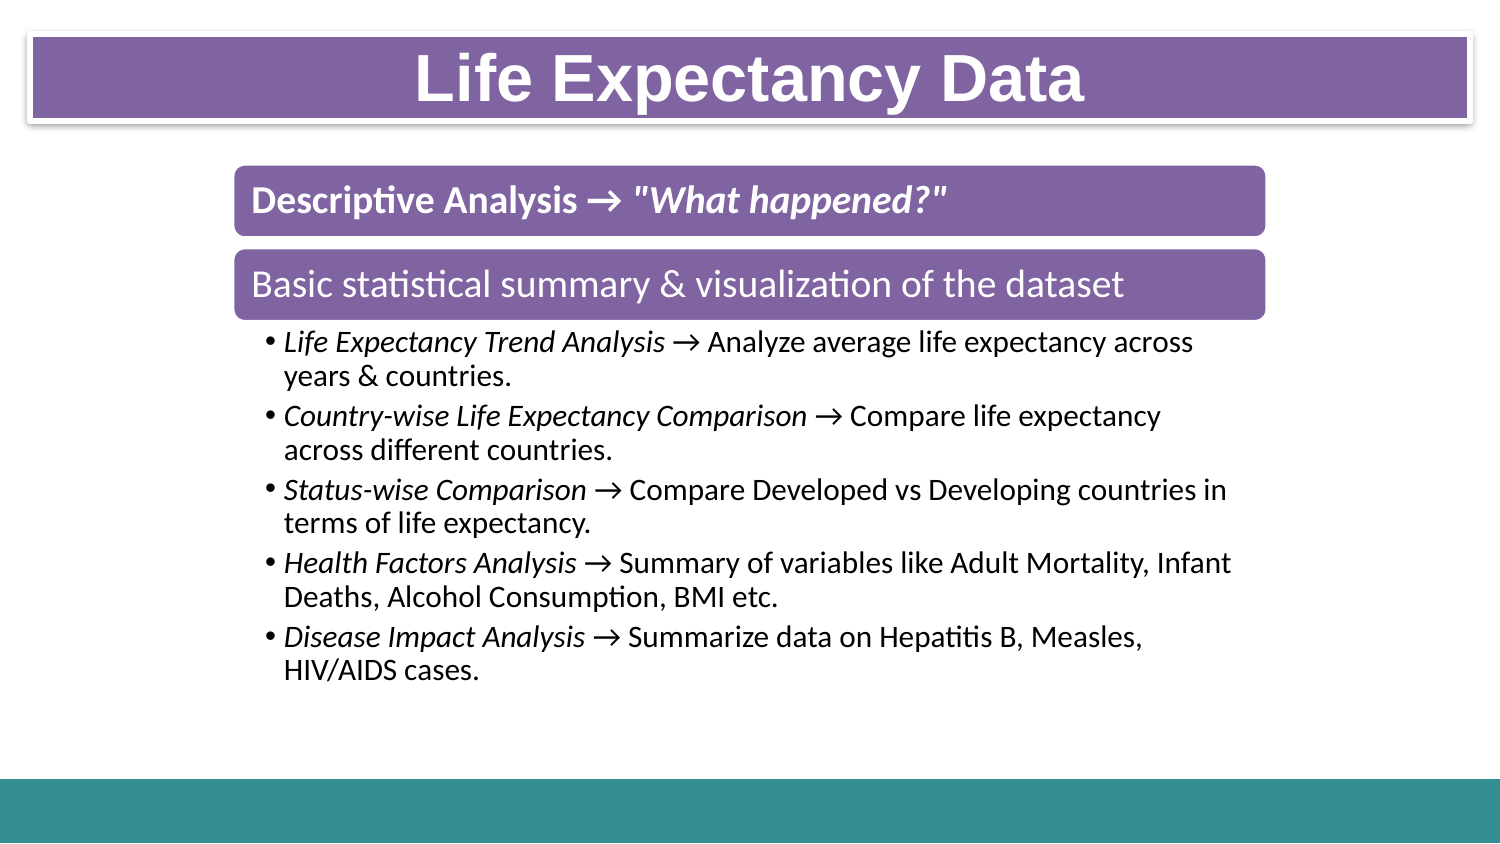

Life Expectancy Data
Descriptive Analysis → "What happened?"
Basic statistical summary & visualization of the dataset
Life Expectancy Trend Analysis → Analyze average life expectancy across years & countries.
Country-wise Life Expectancy Comparison → Compare life expectancy across different countries.
Status-wise Comparison → Compare Developed vs Developing countries in terms of life expectancy.
Health Factors Analysis → Summary of variables like Adult Mortality, Infant Deaths, Alcohol Consumption, BMI etc.
Disease Impact Analysis → Summarize data on Hepatitis B, Measles, HIV/AIDS cases.